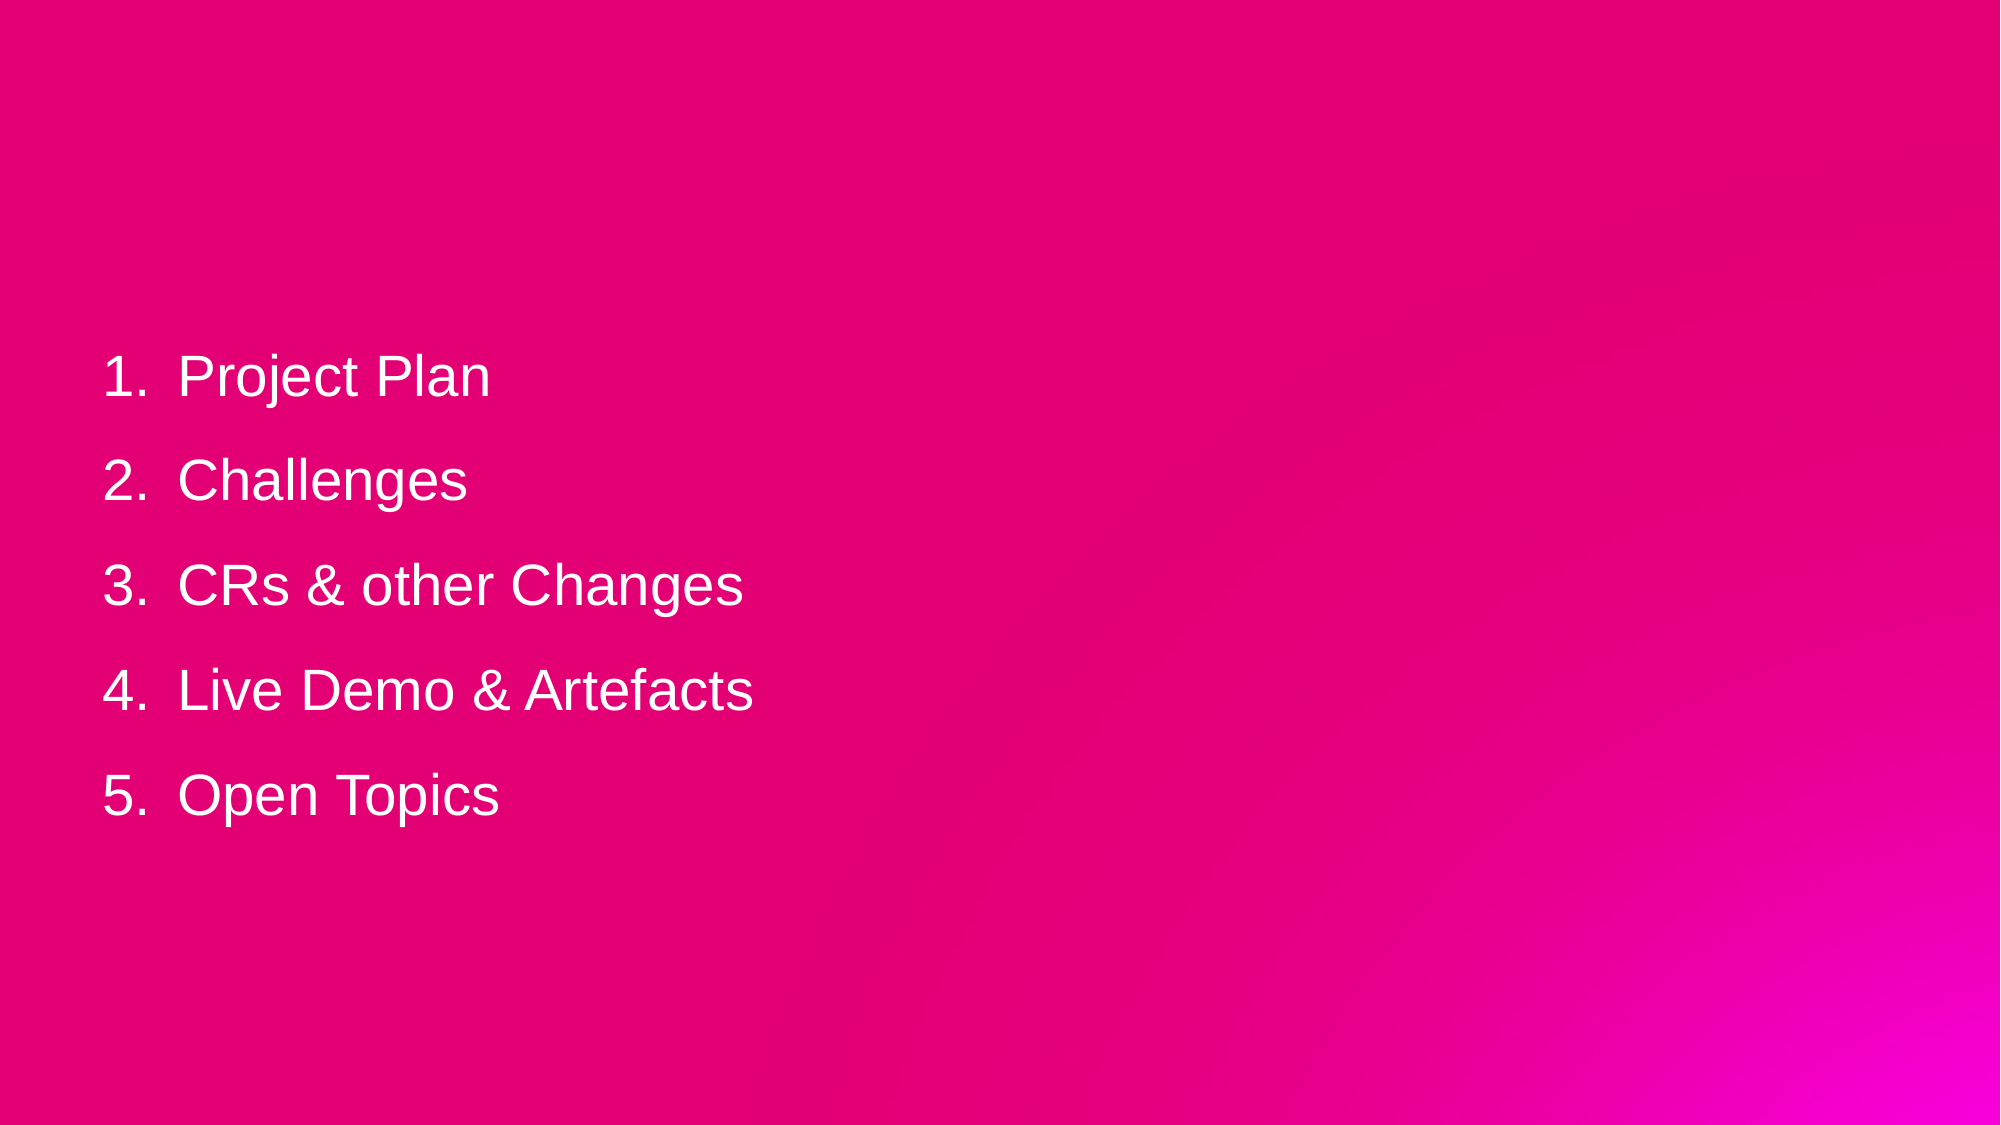

#
Project Plan
Challenges
CRs & other Changes
Live Demo & Artefacts
Open Topics